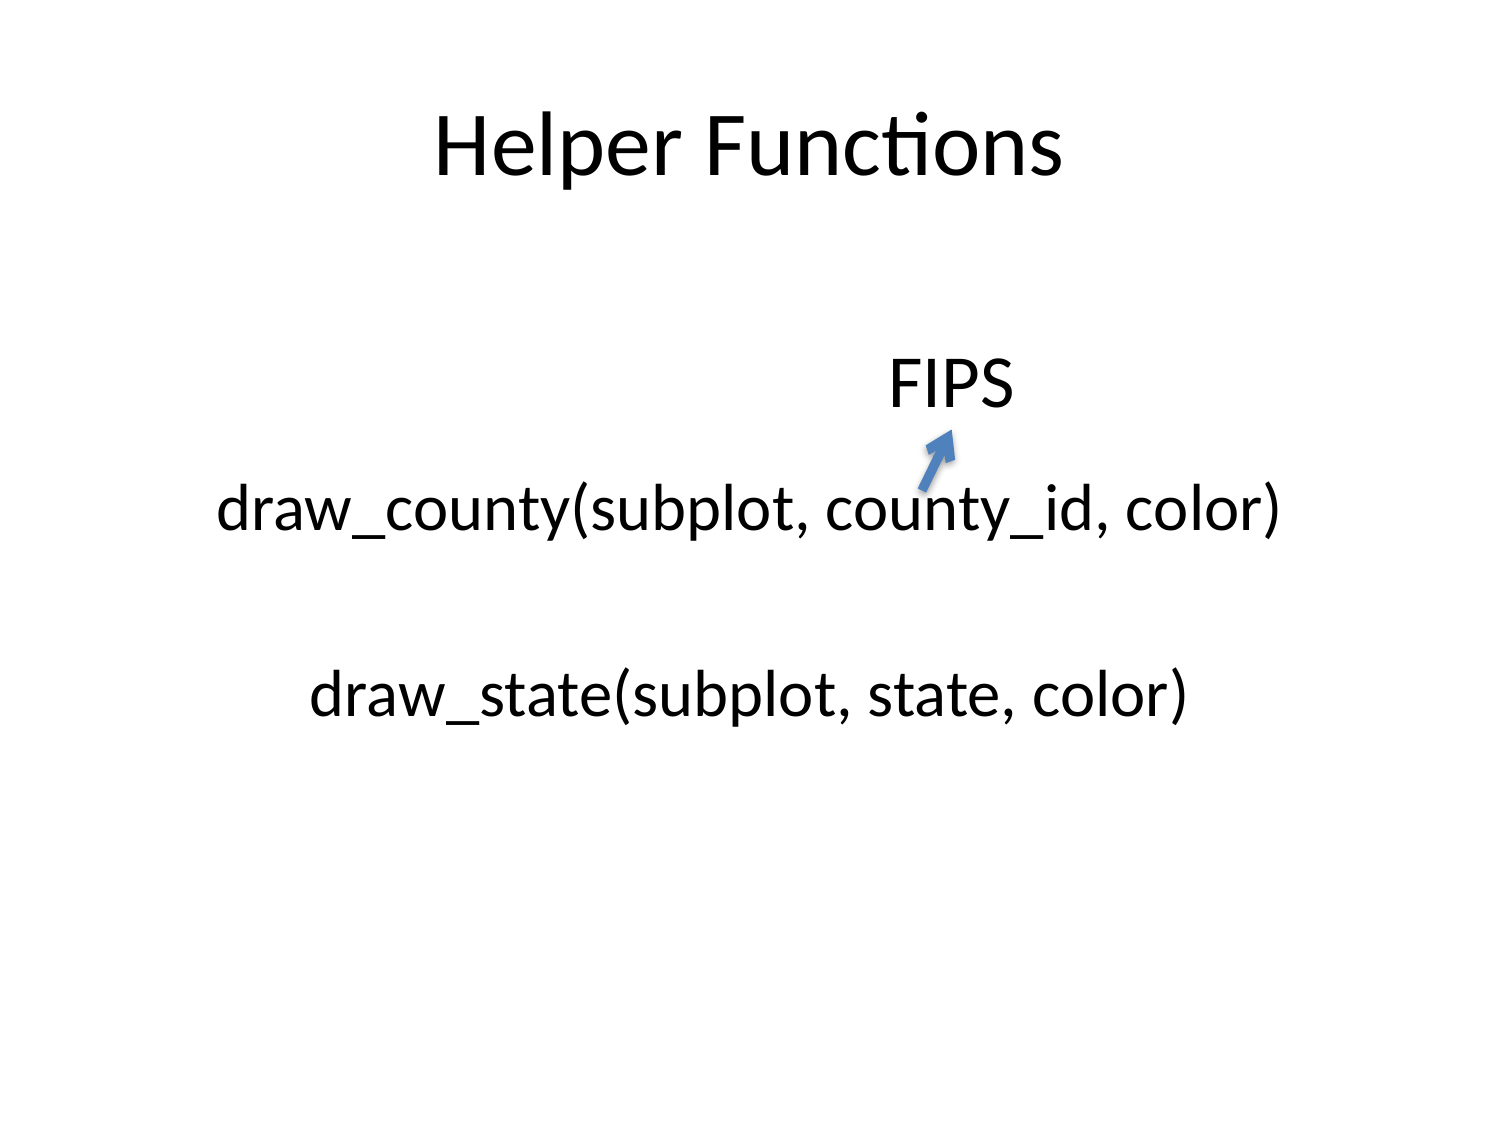

# Helper Functions
FIPS
draw_county(subplot, county_id, color)

draw_state(subplot, state, color)